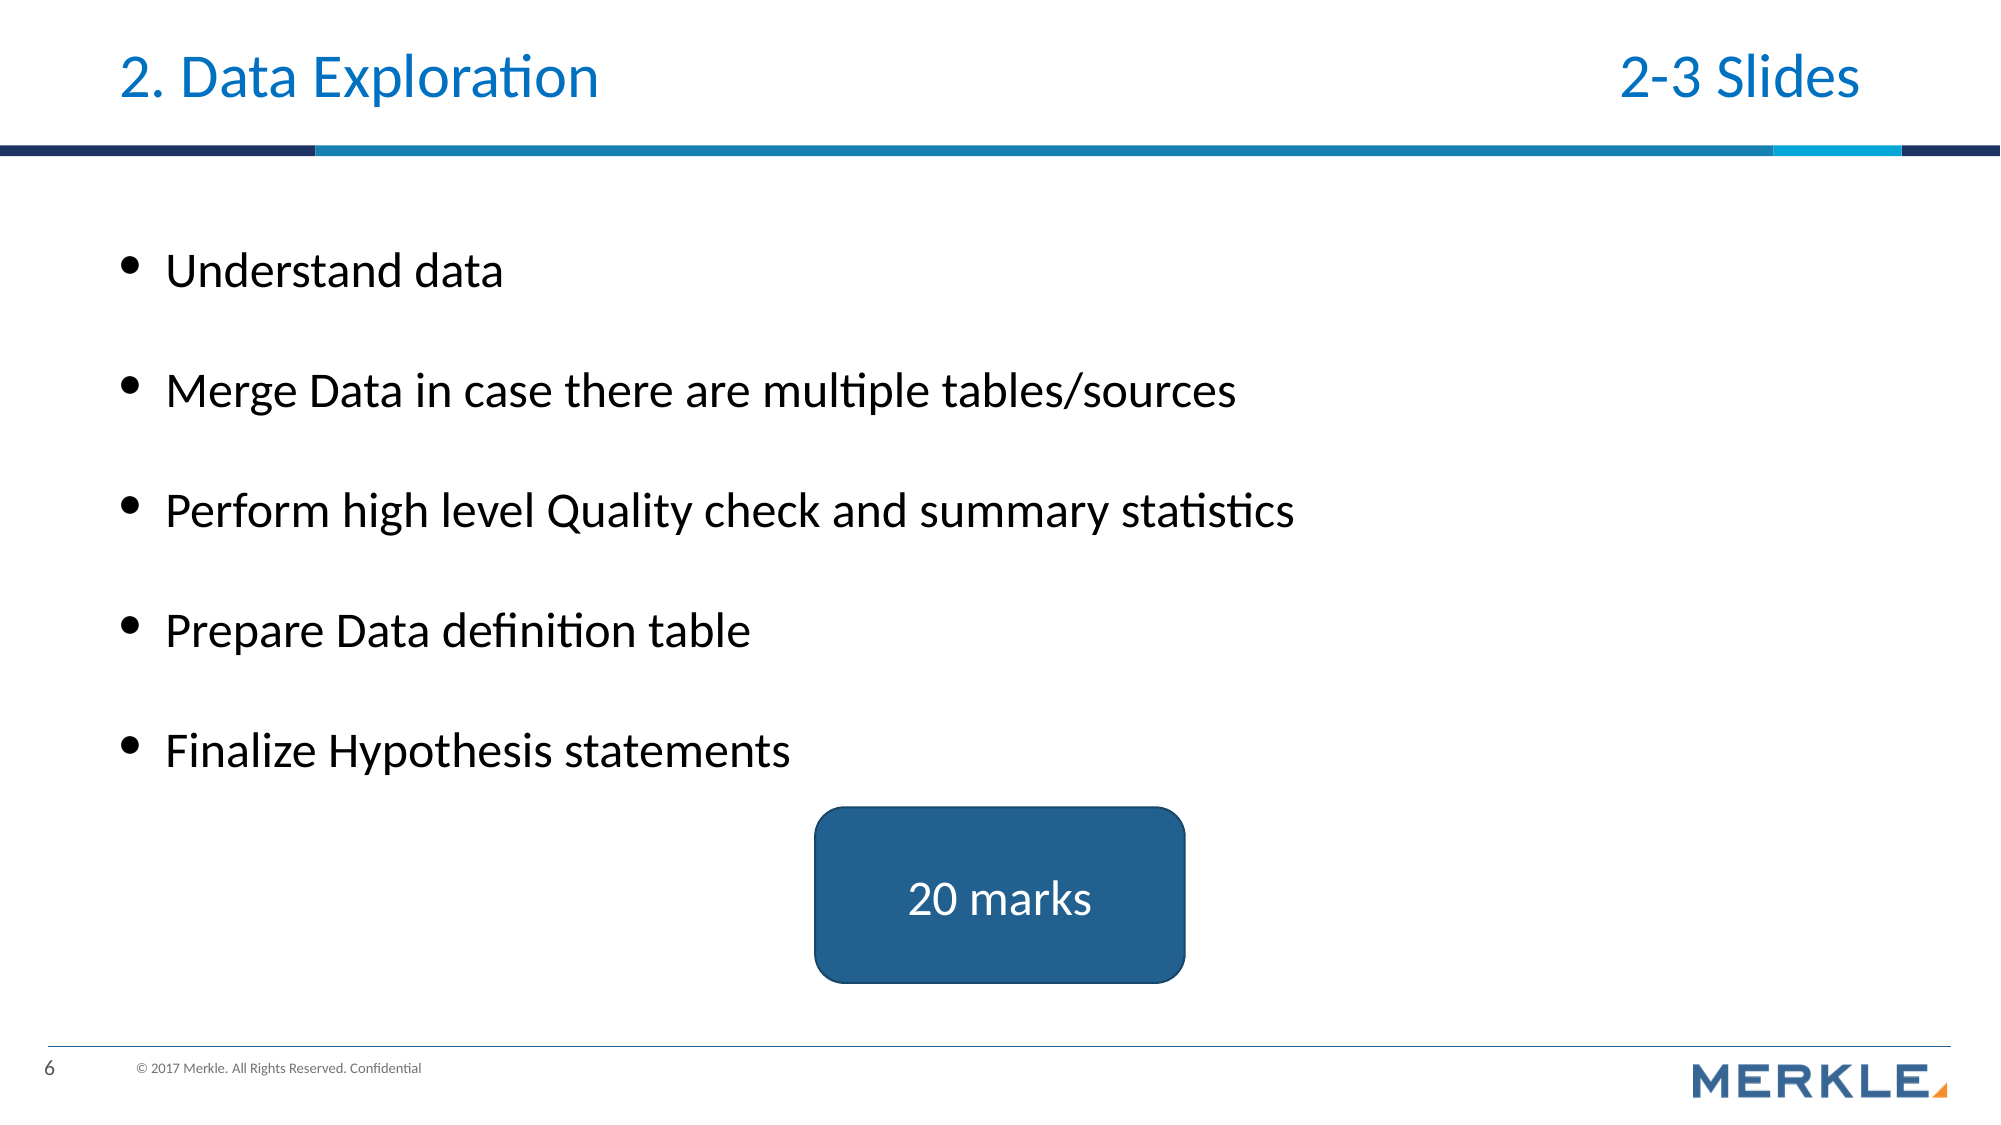

# 2. Data Exploration							2-3 Slides

Understand data

Merge Data in case there are multiple tables/sources

Perform high level Quality check and summary statistics

Prepare Data definition table

Finalize Hypothesis statements

20 marks